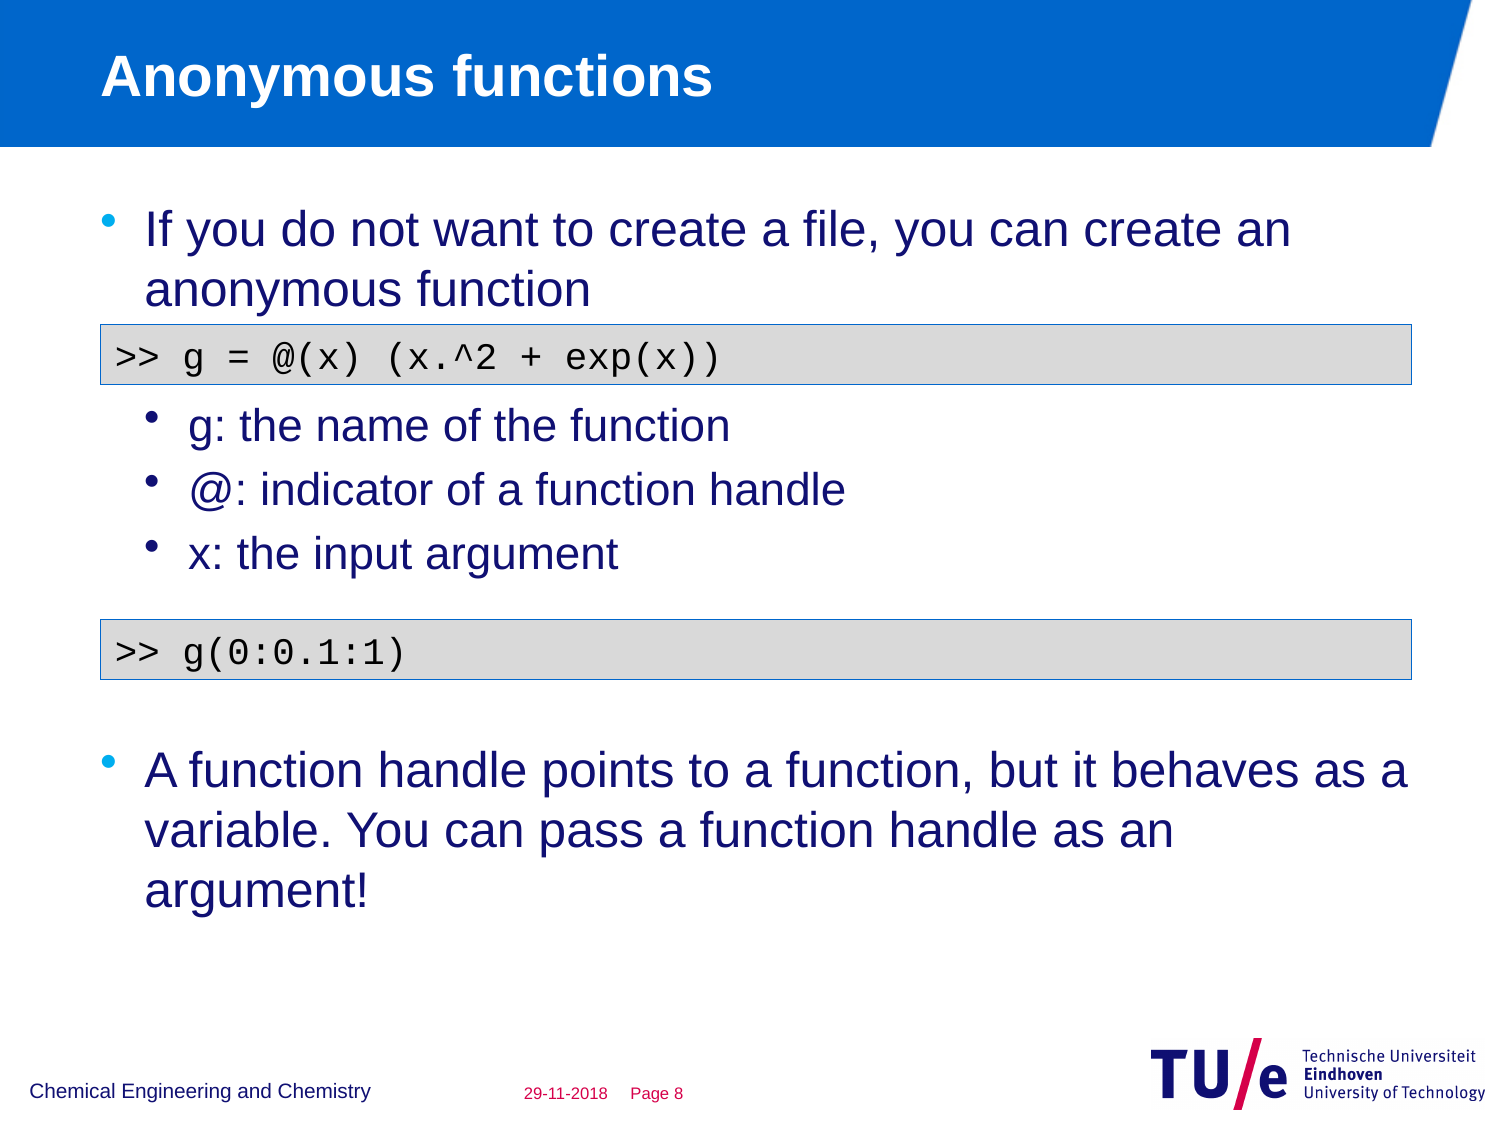

# Anonymous functions
If you do not want to create a file, you can create an anonymous function

g: the name of the function
@: indicator of a function handle
x: the input argument

A function handle points to a function, but it behaves as a variable. You can pass a function handle as an argument!
>> g = @(x) (x.^2 + exp(x))
>> g(0:0.1:1)
Chemical Engineering and Chemistry
29-11-2018
Page 8